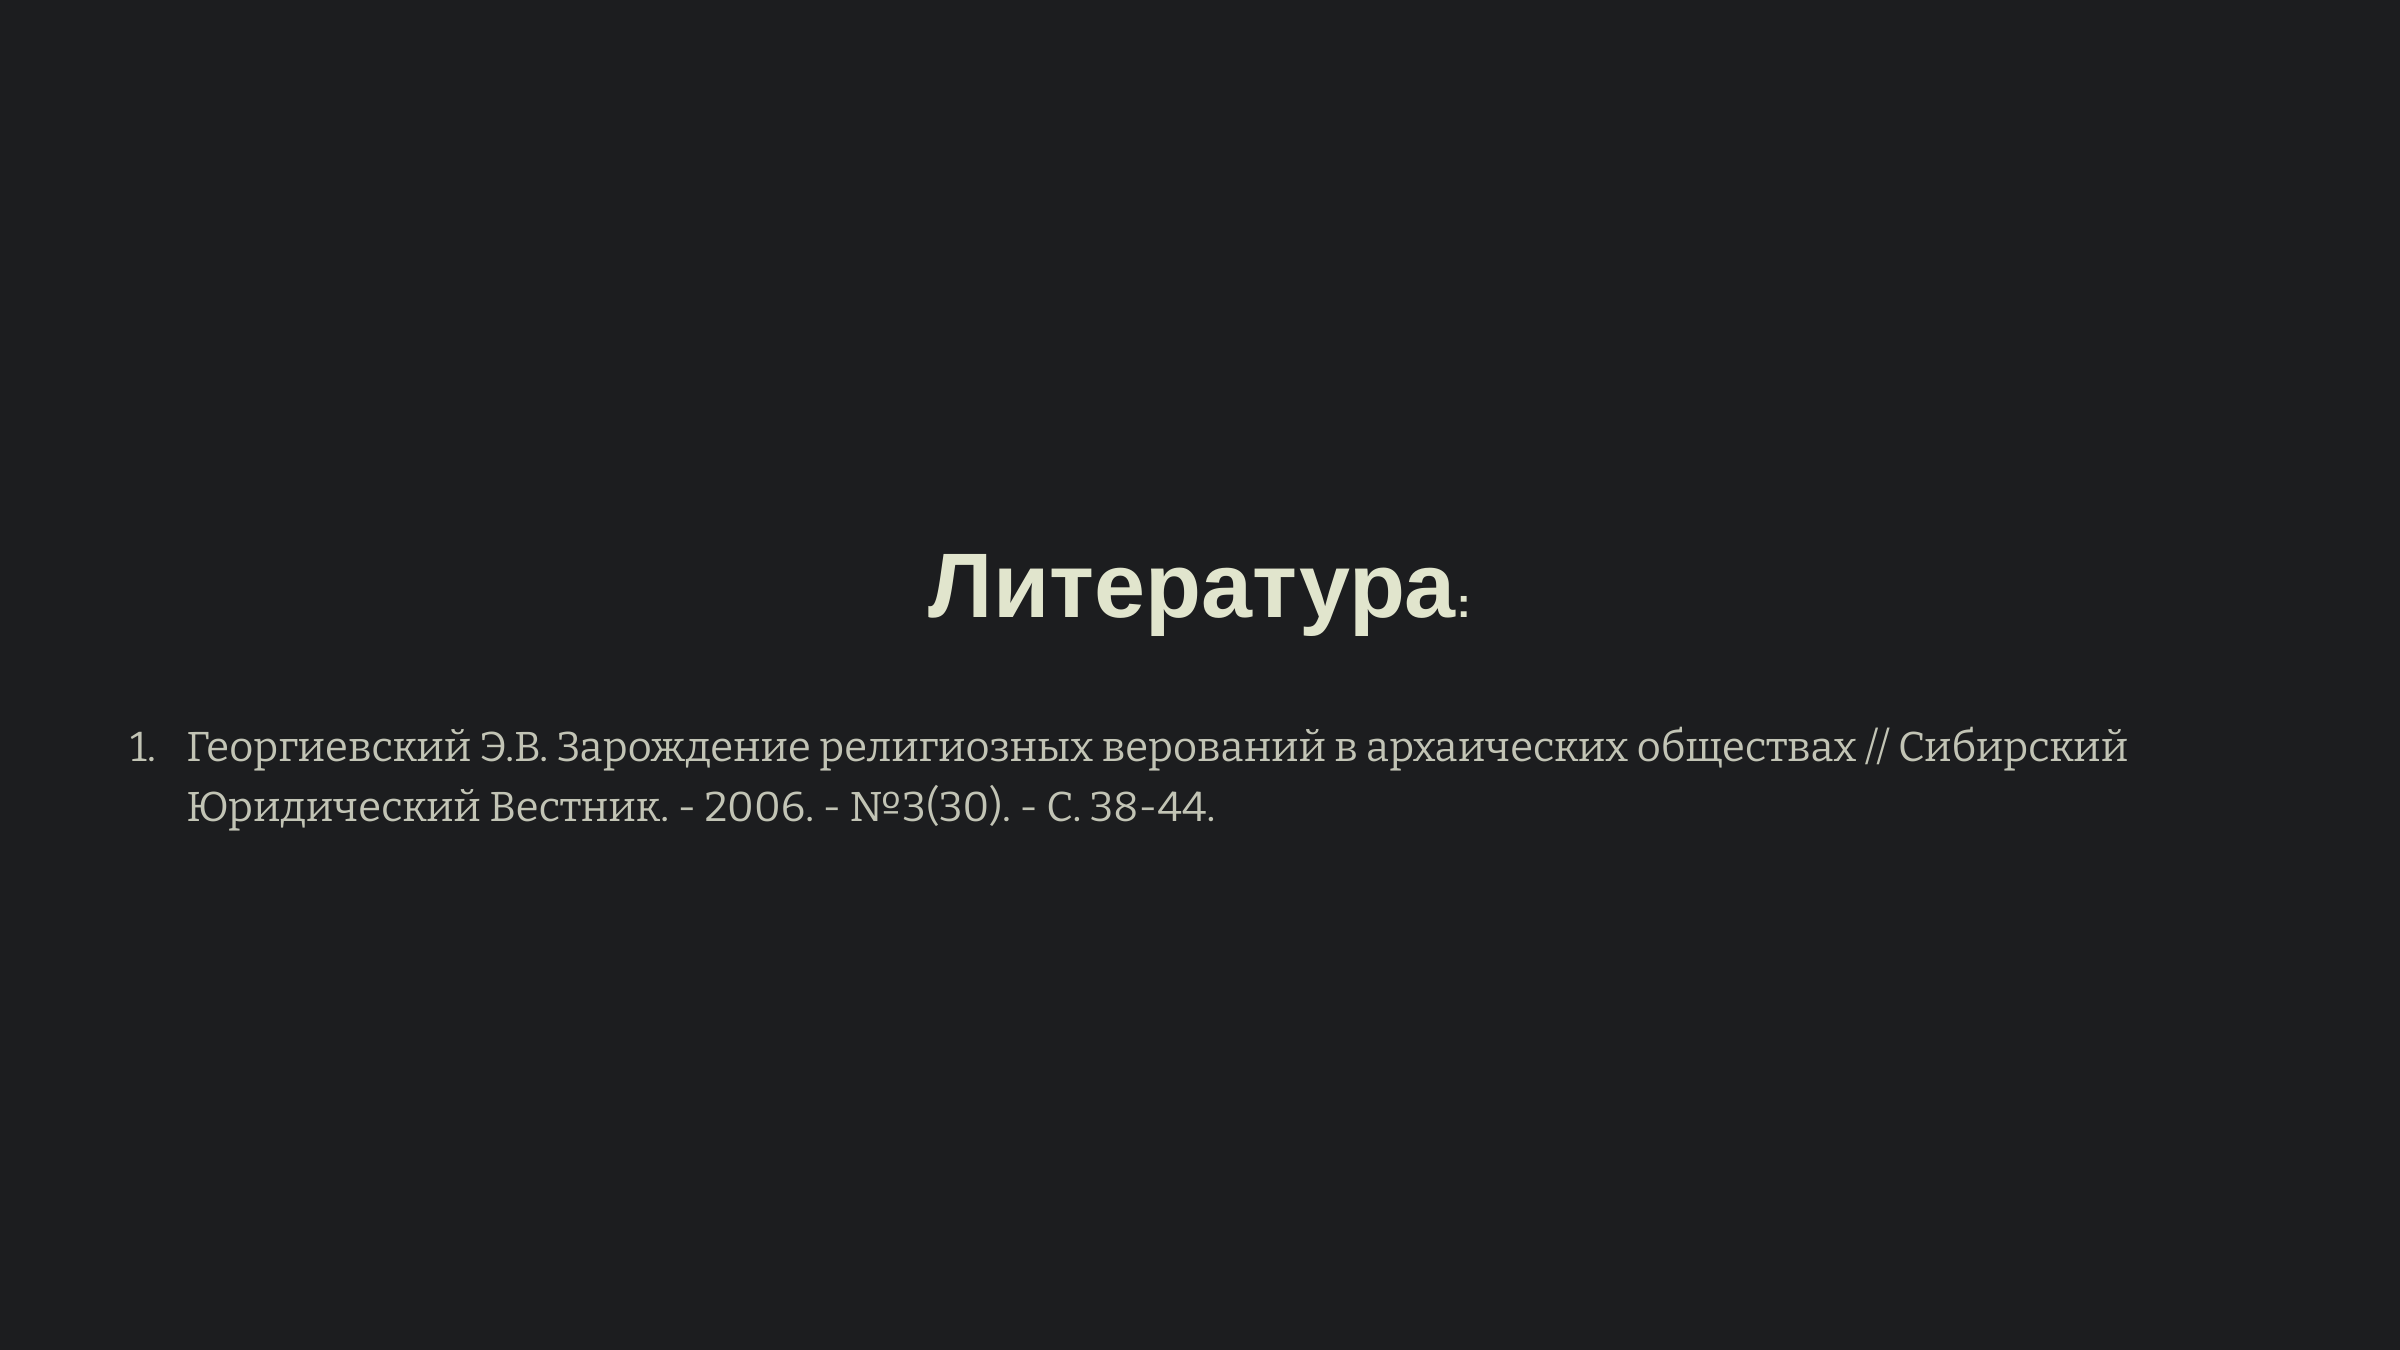

Литература:
Георгиевский Э.В. Зарождение религиозных верований в архаических обществах // Сибирский Юридический Вестник. - 2006. - №3(30). - С. 38-44.